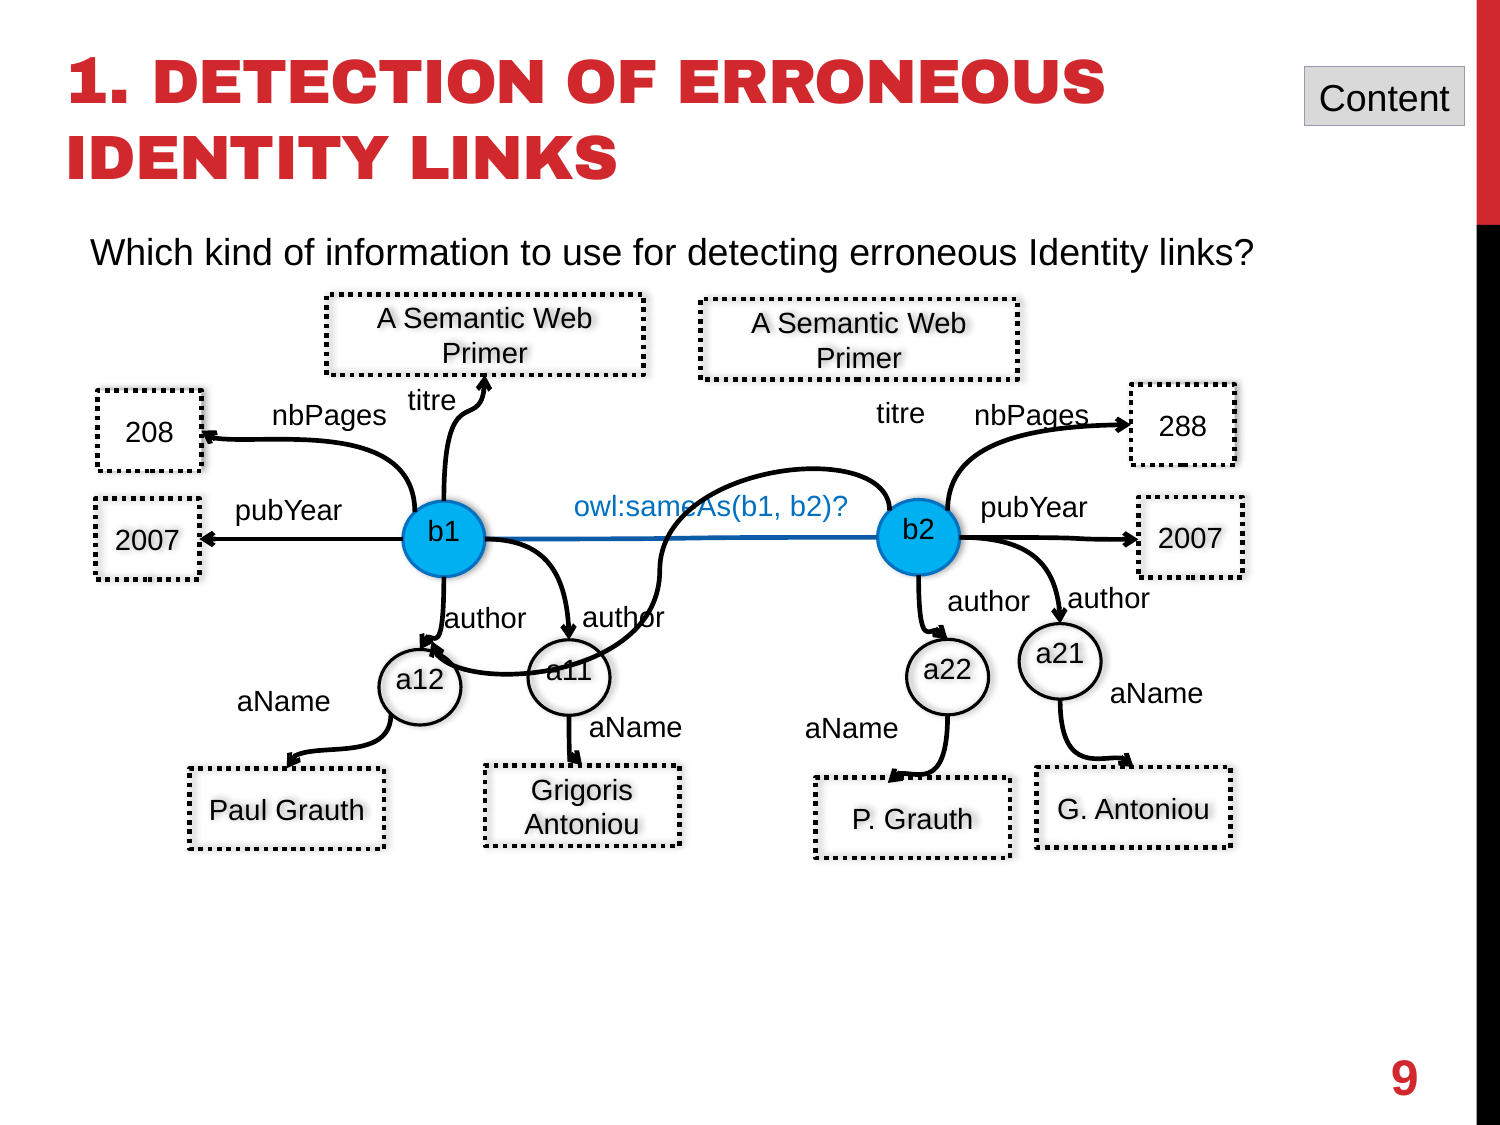

1. Detection of erroneous identity links
Content
Which kind of information to use for detecting erroneous Identity links?
A Semantic Web Primer
A Semantic Web Primer
titre
288
titre
nbPages
nbPages
208
owl:sameAs(b1, b2)?
pubYear
pubYear
2007
2007
b2
b1
author

author

author

author
a21
a22
a11
a12
aName
aName
aName
aName
Grigoris Antoniou
G. Antoniou
Paul Grauth
P. Grauth
9